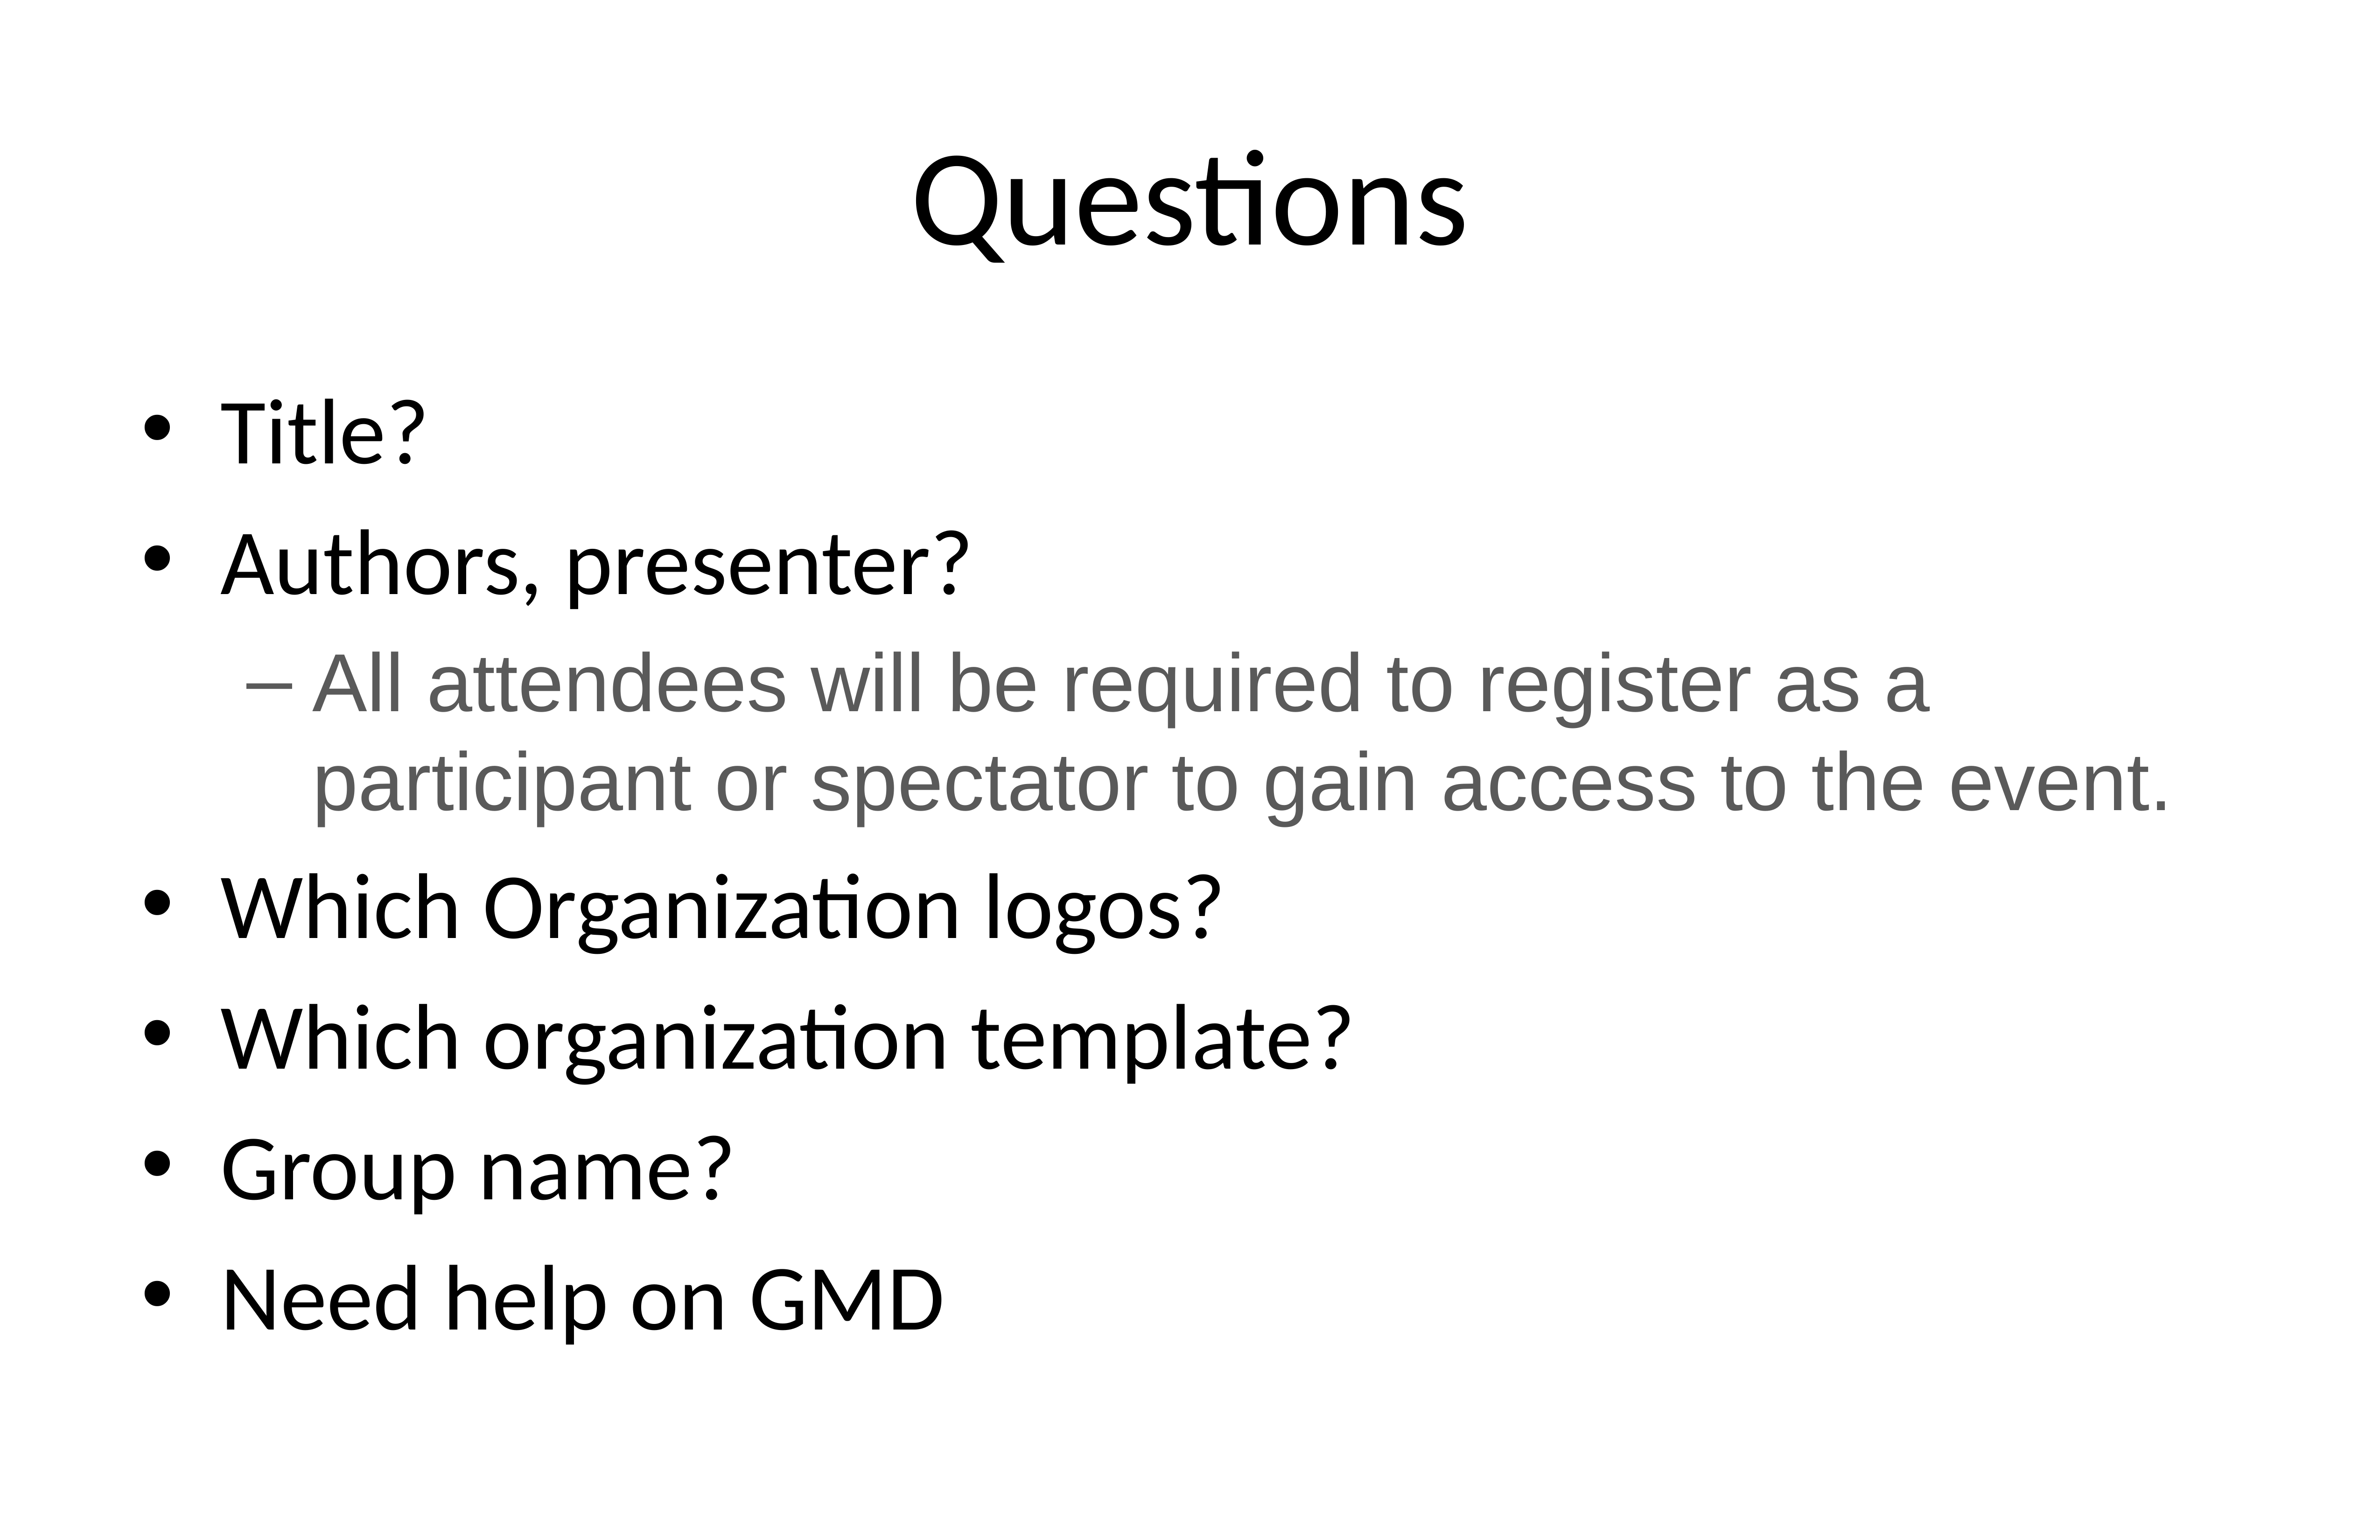

# Questions
Title?
Authors, presenter?
All attendees will be required to register as a participant or spectator to gain access to the event.
Which Organization logos?
Which organization template?
Group name?
Need help on GMD